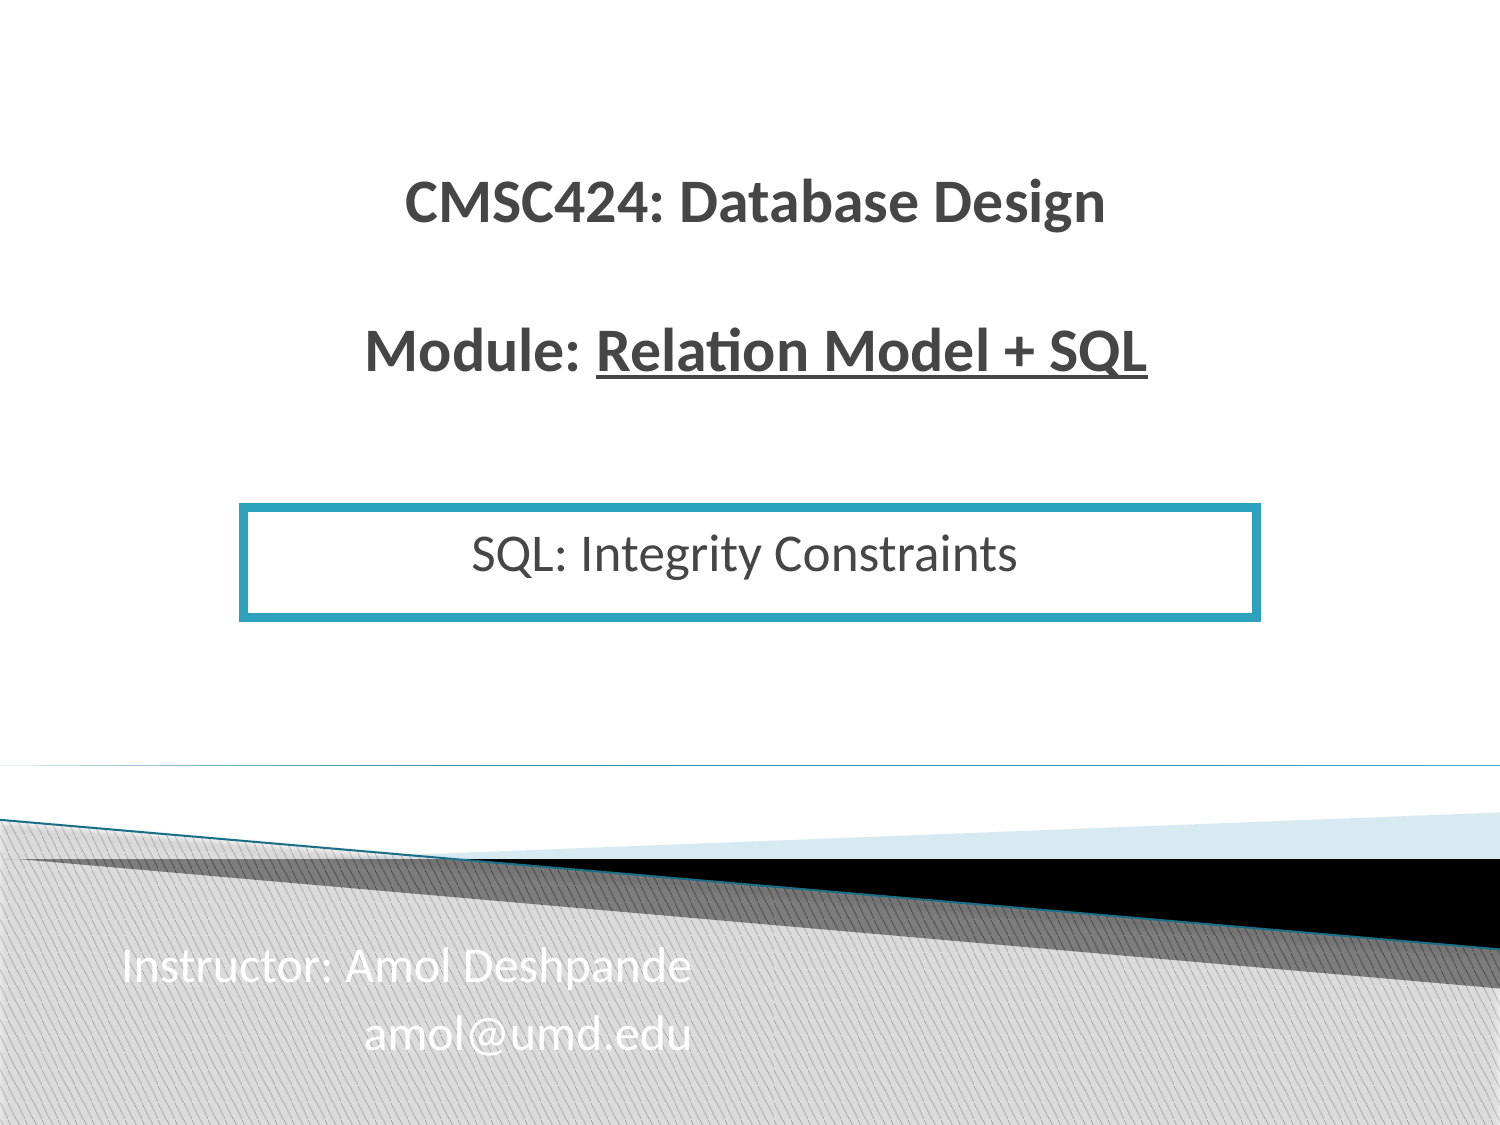

# CMSC424: Database Design Module: Relation Model + SQL
SQL: Integrity Constraints
Instructor: Amol Deshpande
                   amol@umd.edu